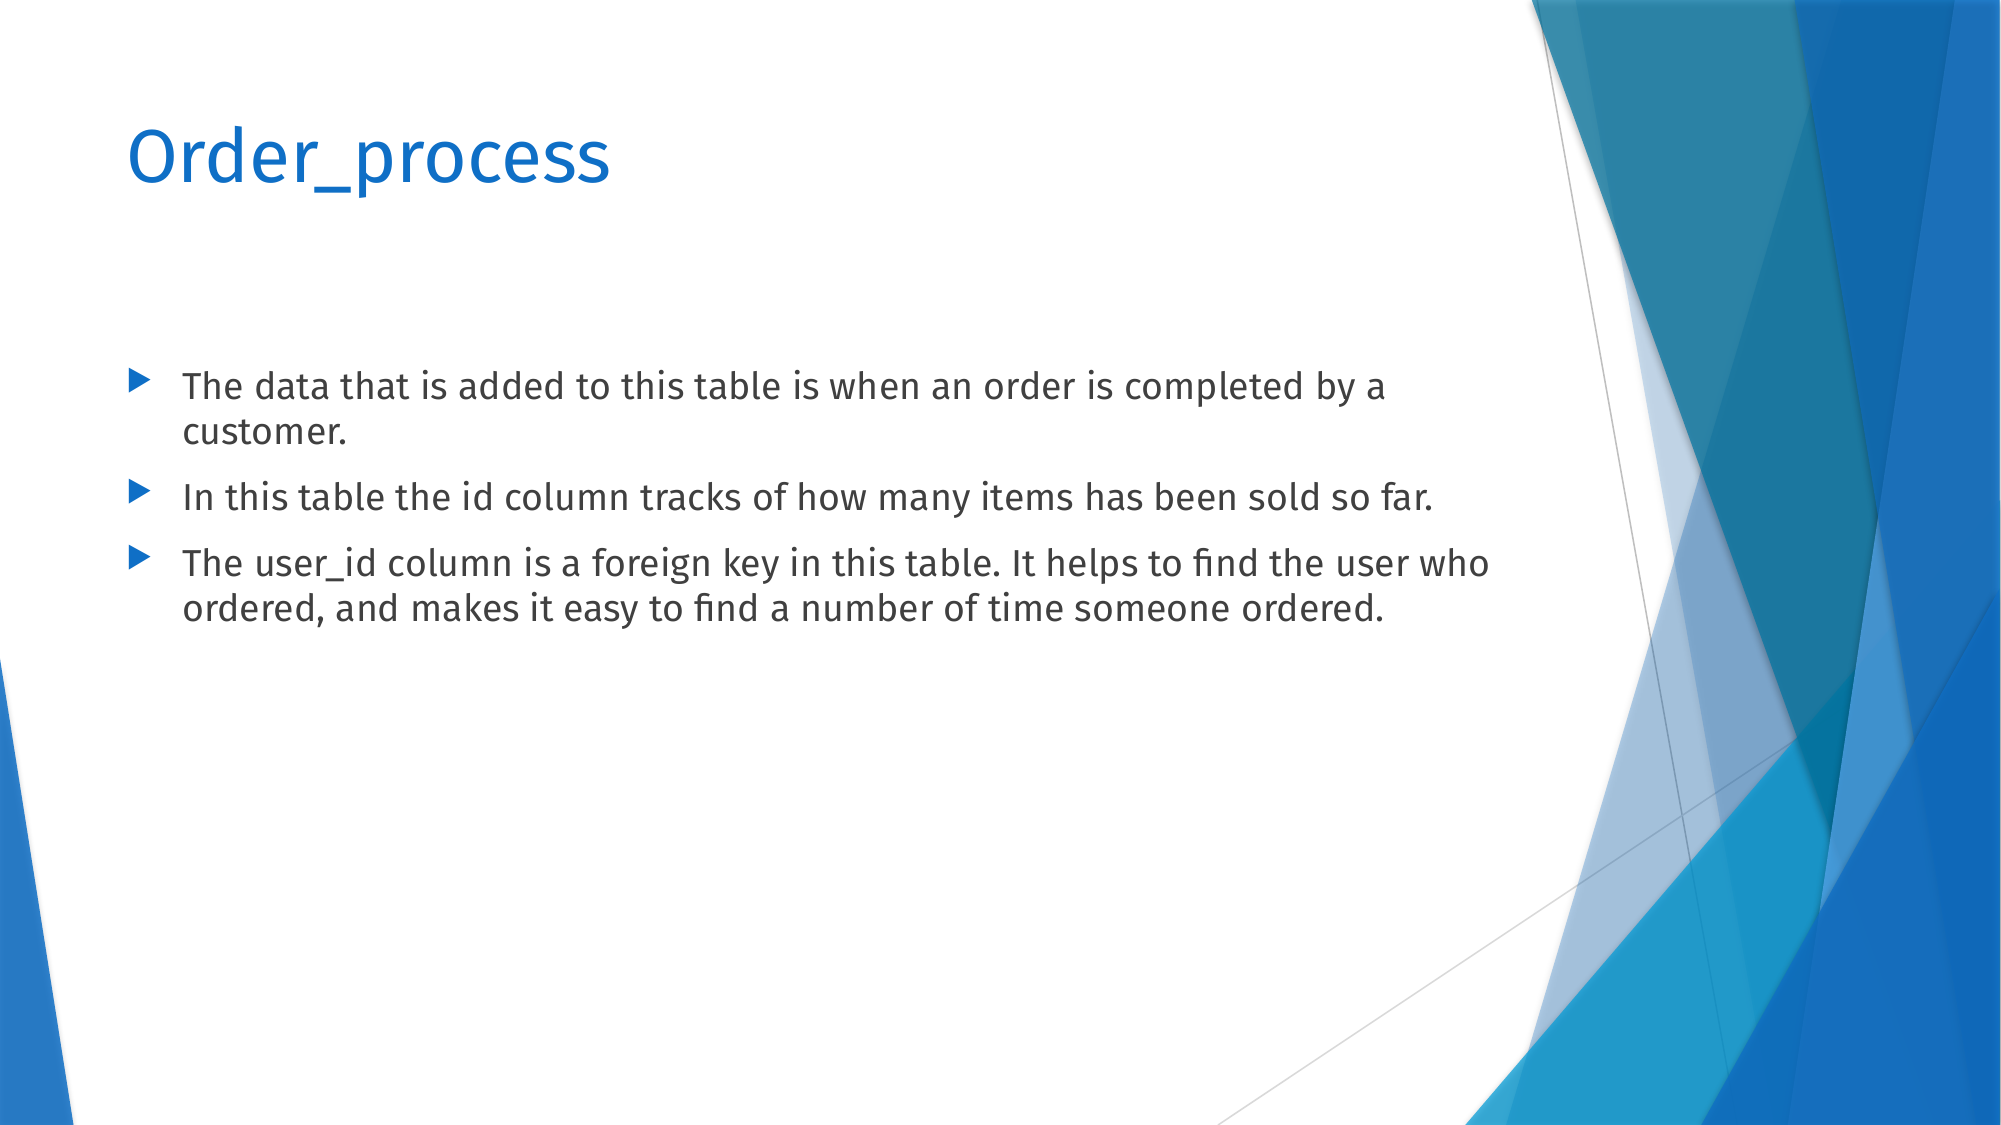

# Order_process
The data that is added to this table is when an order is completed by a customer.
In this table the id column tracks of how many items has been sold so far.
The user_id column is a foreign key in this table. It helps to find the user who ordered, and makes it easy to find a number of time someone ordered.